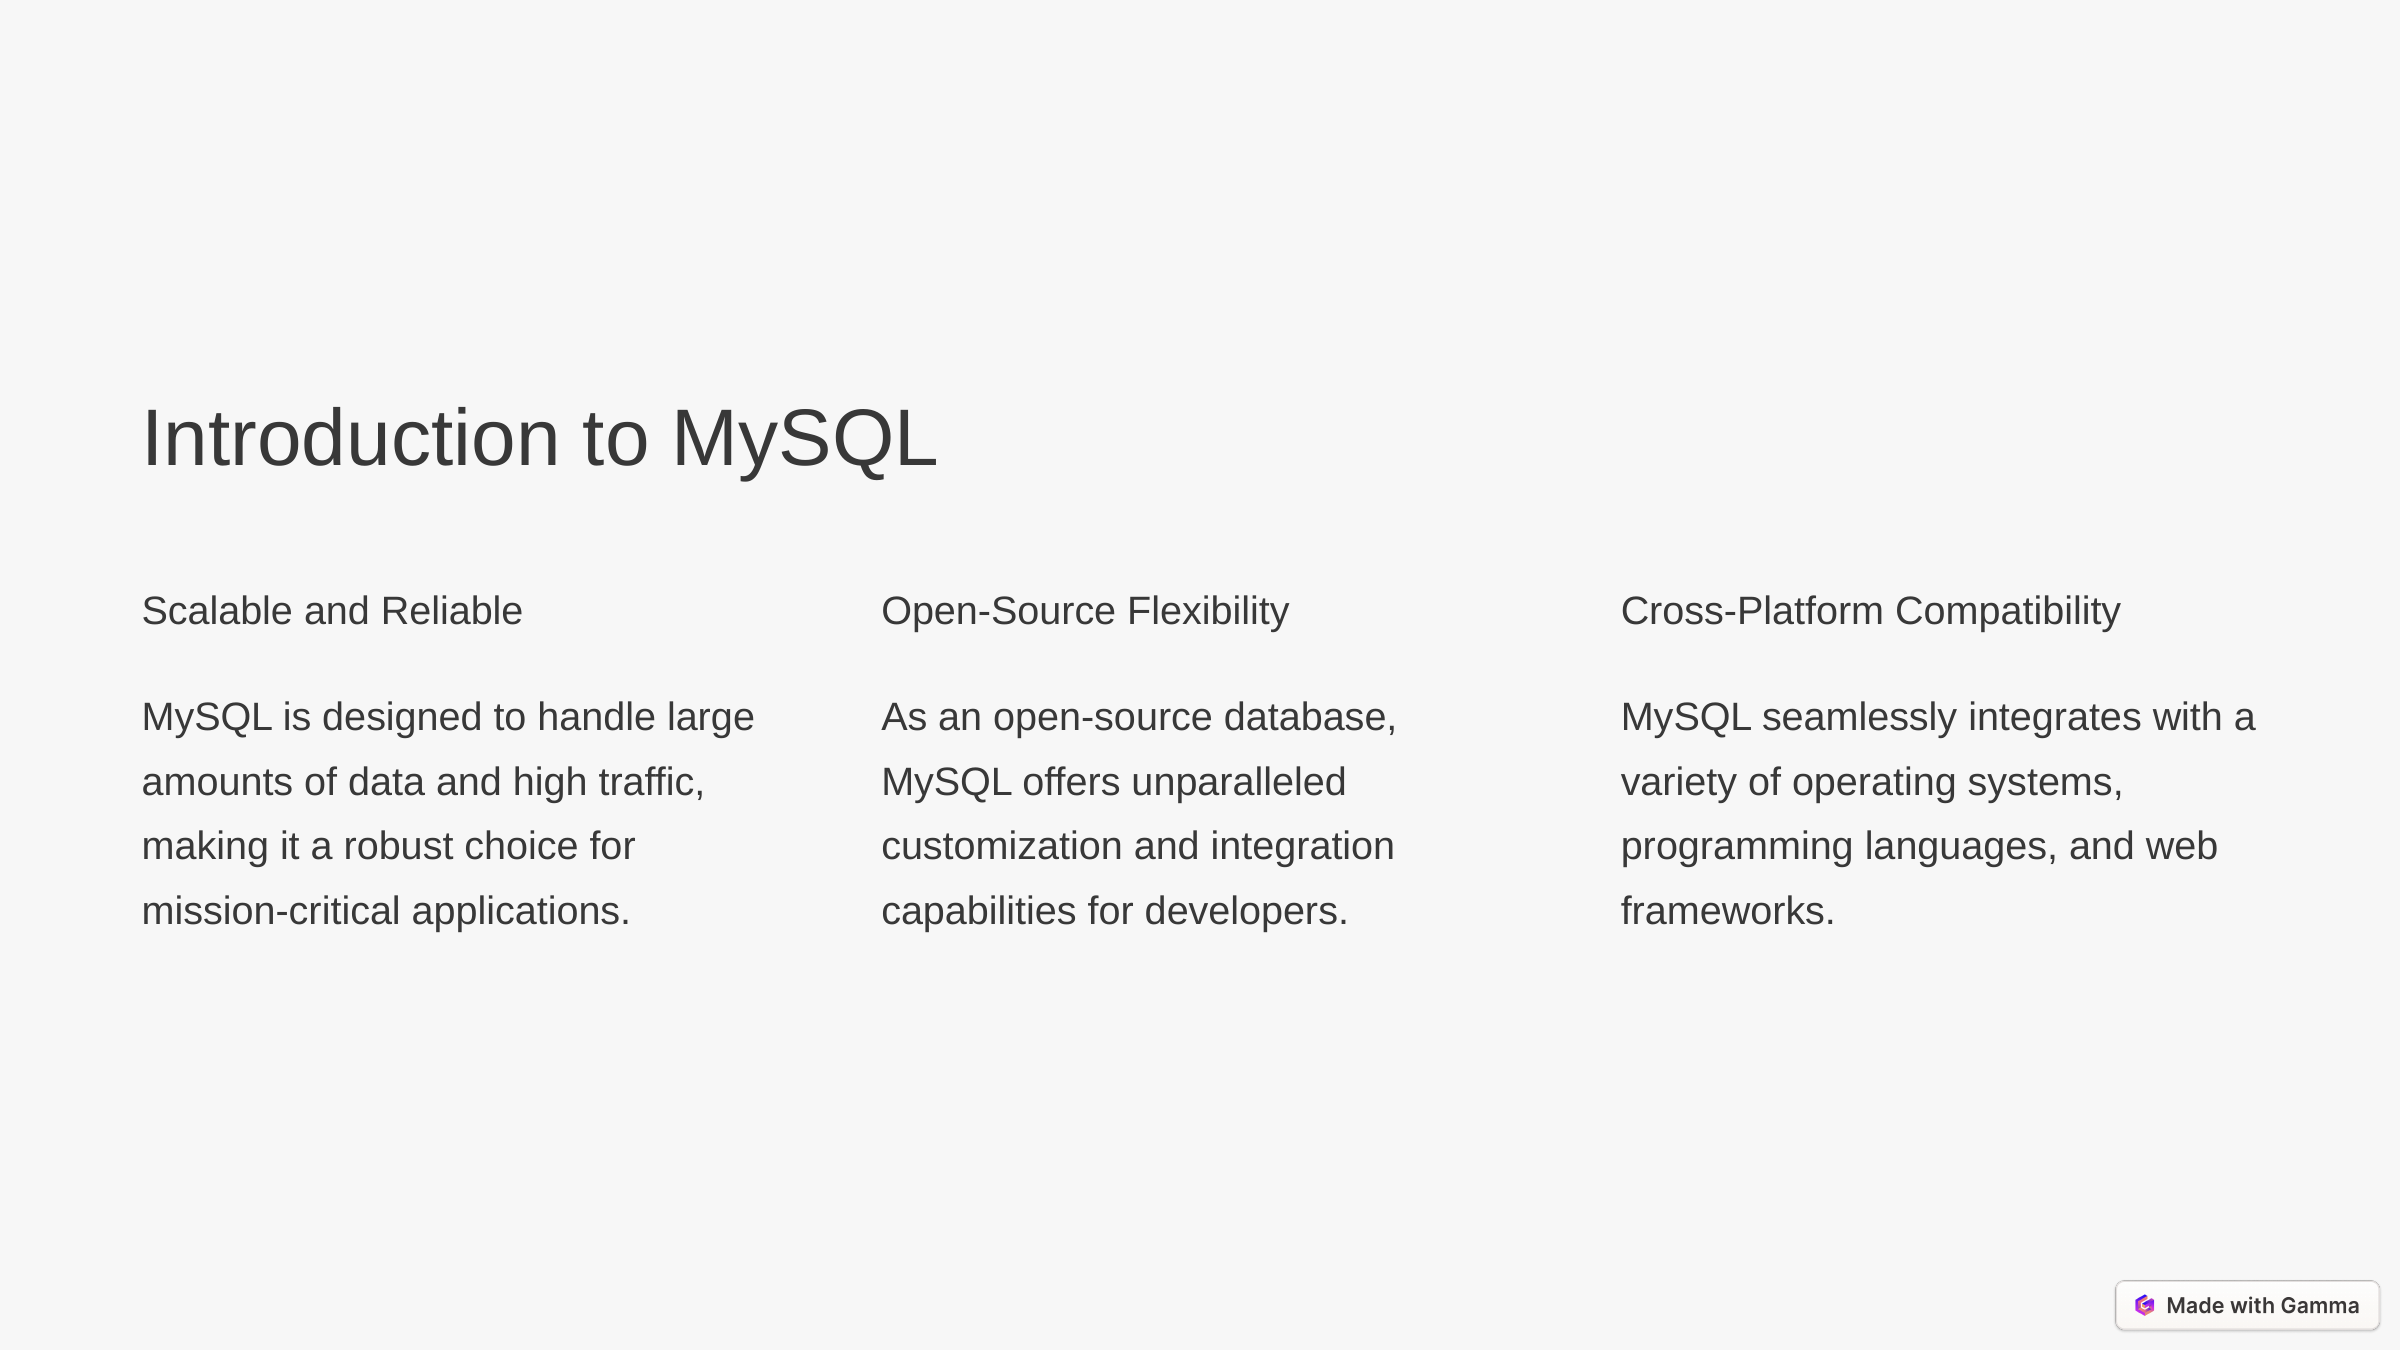

Introduction to MySQL
Scalable and Reliable
Open-Source Flexibility
Cross-Platform Compatibility
MySQL is designed to handle large amounts of data and high traffic, making it a robust choice for mission-critical applications.
As an open-source database, MySQL offers unparalleled customization and integration capabilities for developers.
MySQL seamlessly integrates with a variety of operating systems, programming languages, and web frameworks.